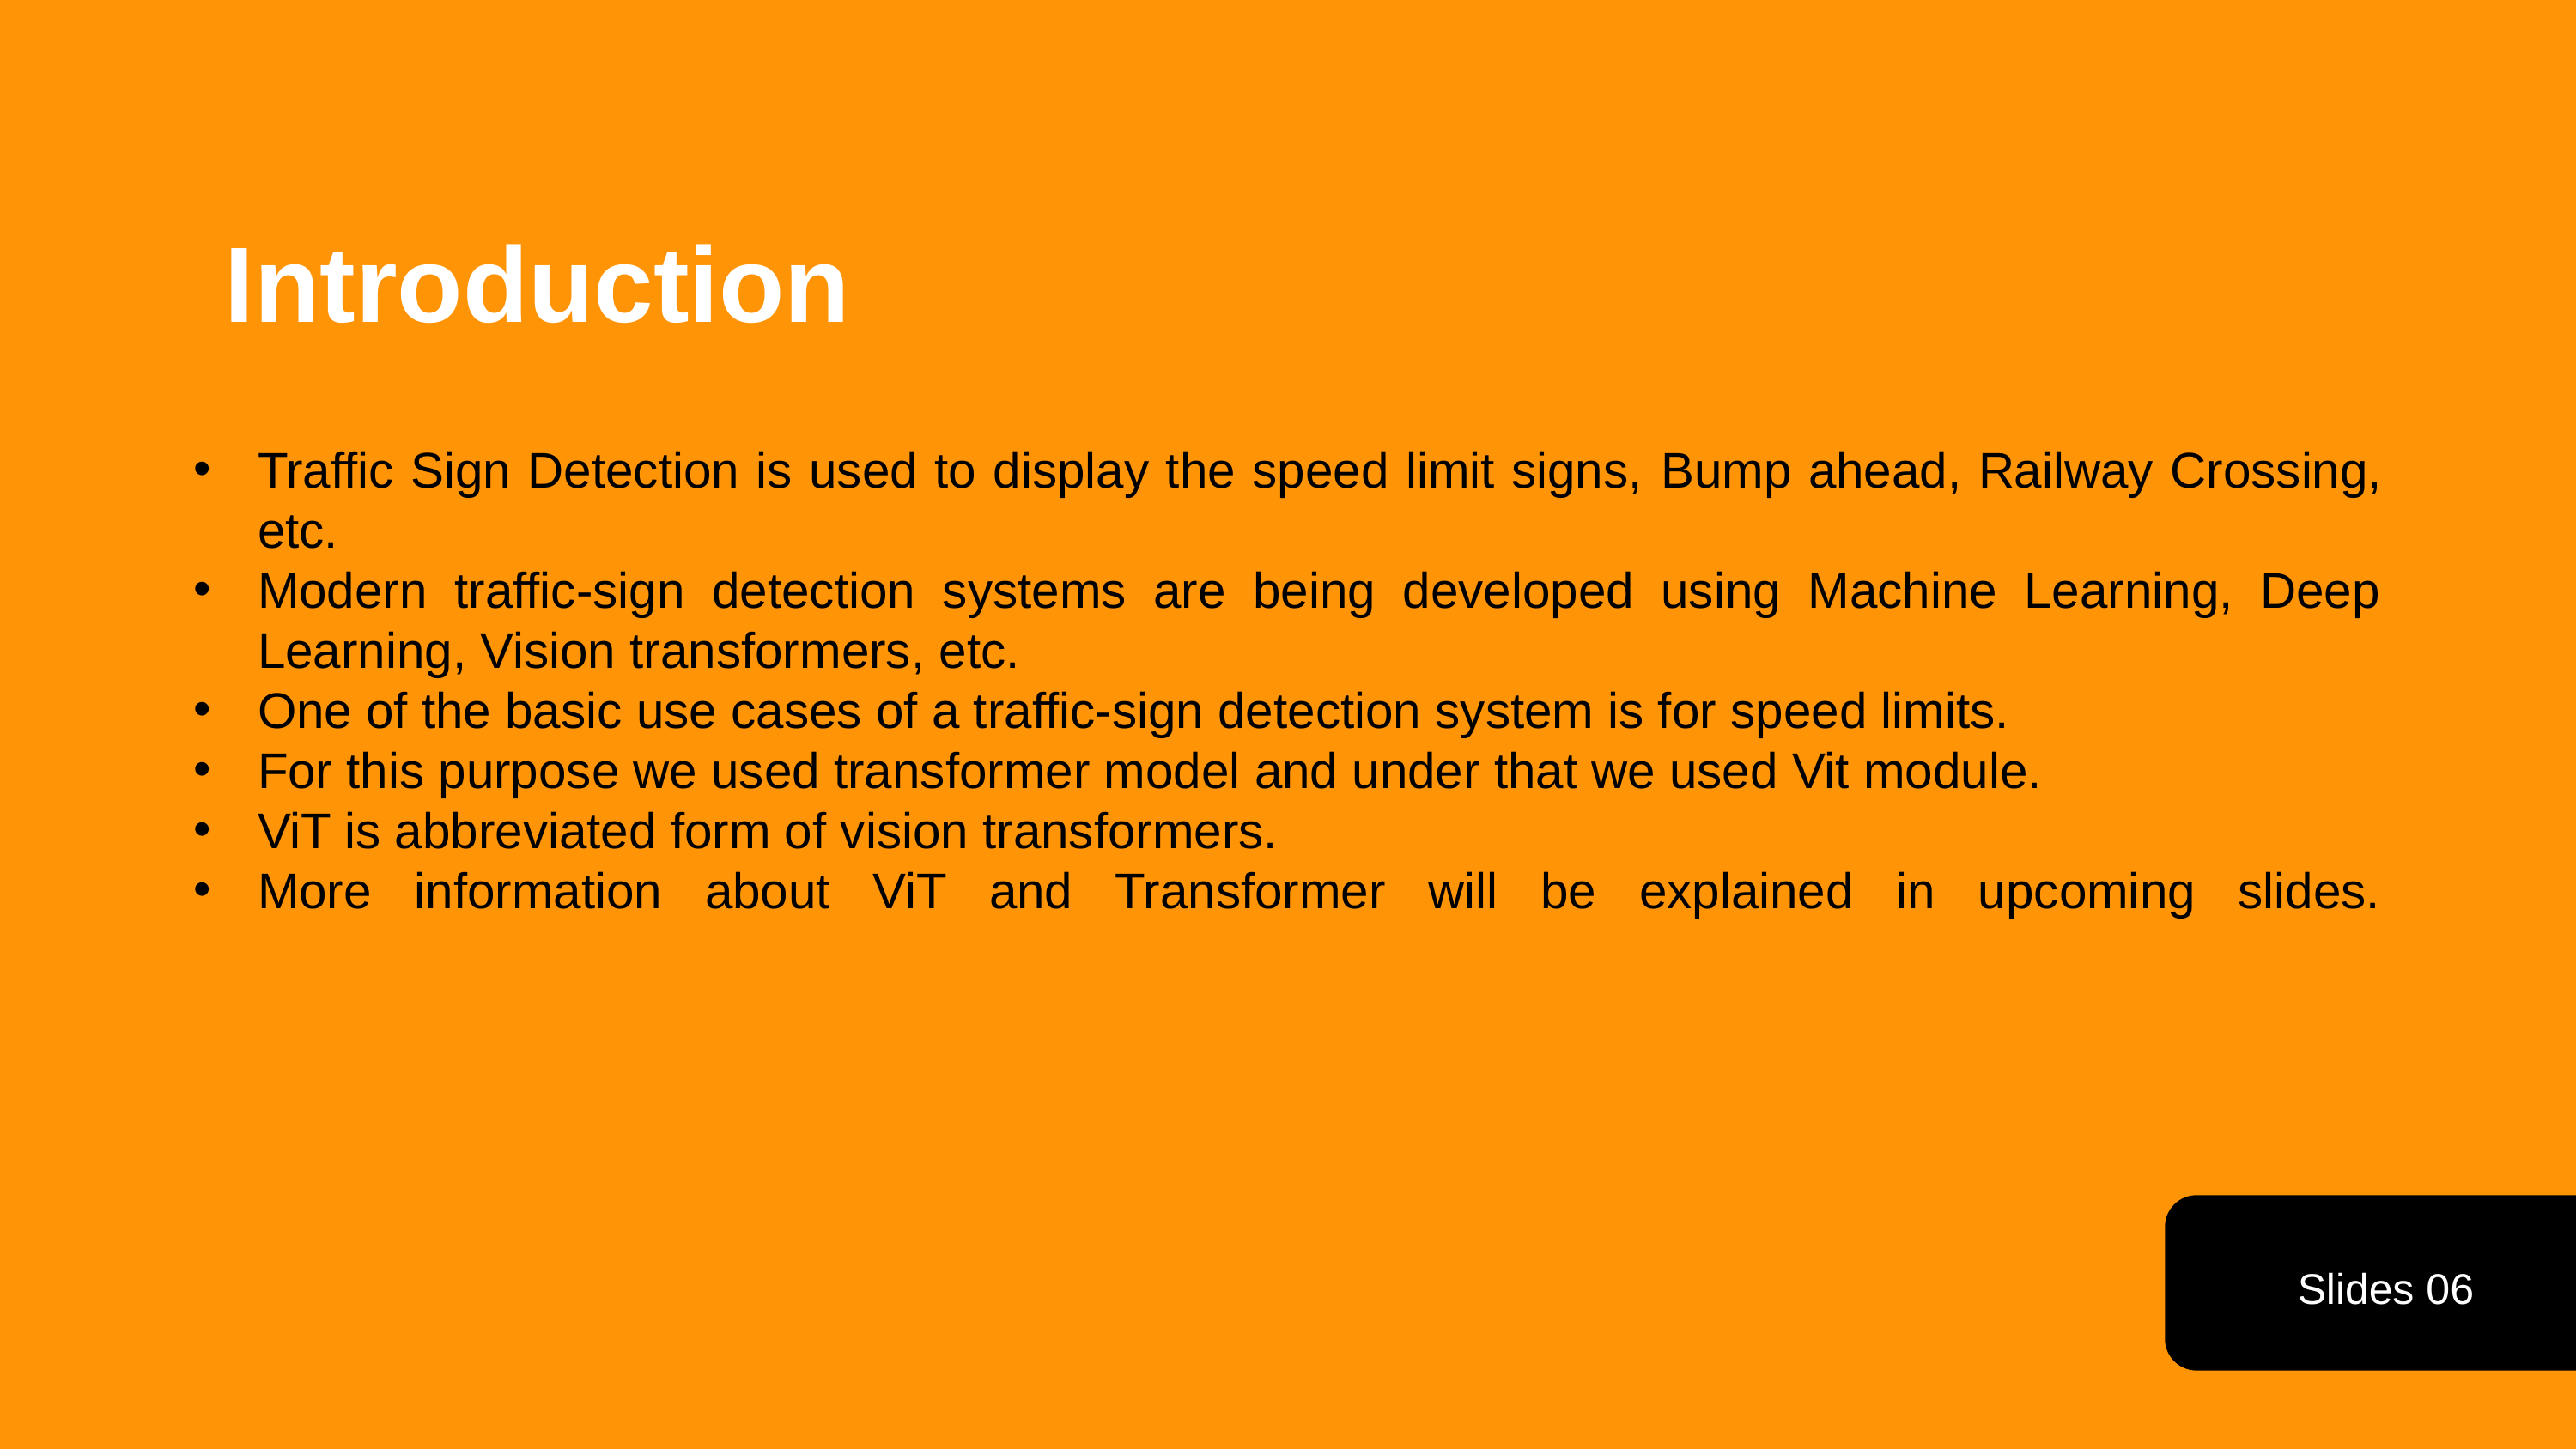

Introduction
Traffic Sign Detection is used to display the speed limit signs, Bump ahead, Railway Crossing, etc.
Modern traffic-sign detection systems are being developed using Machine Learning, Deep Learning, Vision transformers, etc.
One of the basic use cases of a traffic-sign detection system is for speed limits.
For this purpose we used transformer model and under that we used Vit module.
ViT is abbreviated form of vision transformers.
More information about ViT and Transformer will be explained in upcoming slides.

Slides 06